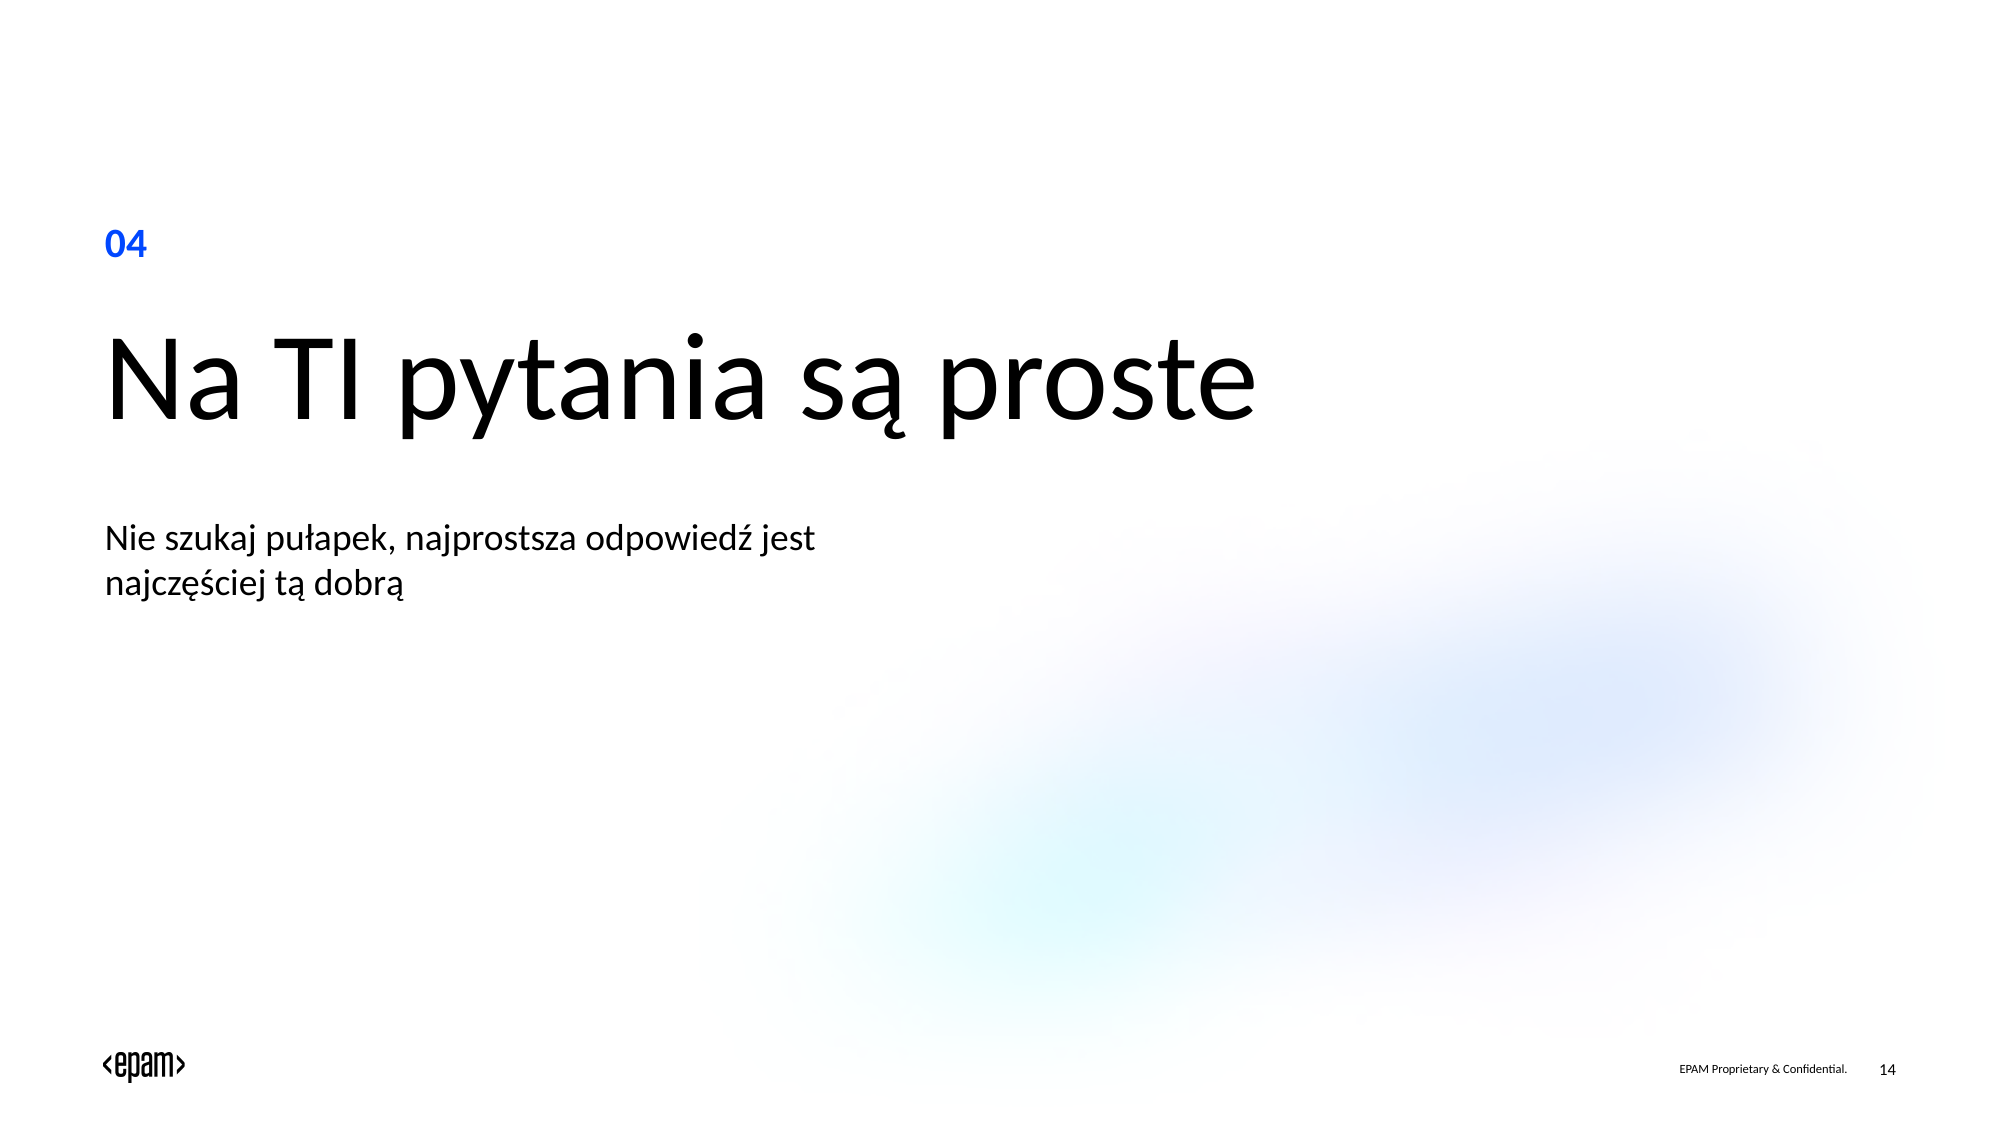

04
Na TI pytania są proste
Nie szukaj pułapek, najprostsza odpowiedź jest najczęściej tą dobrą